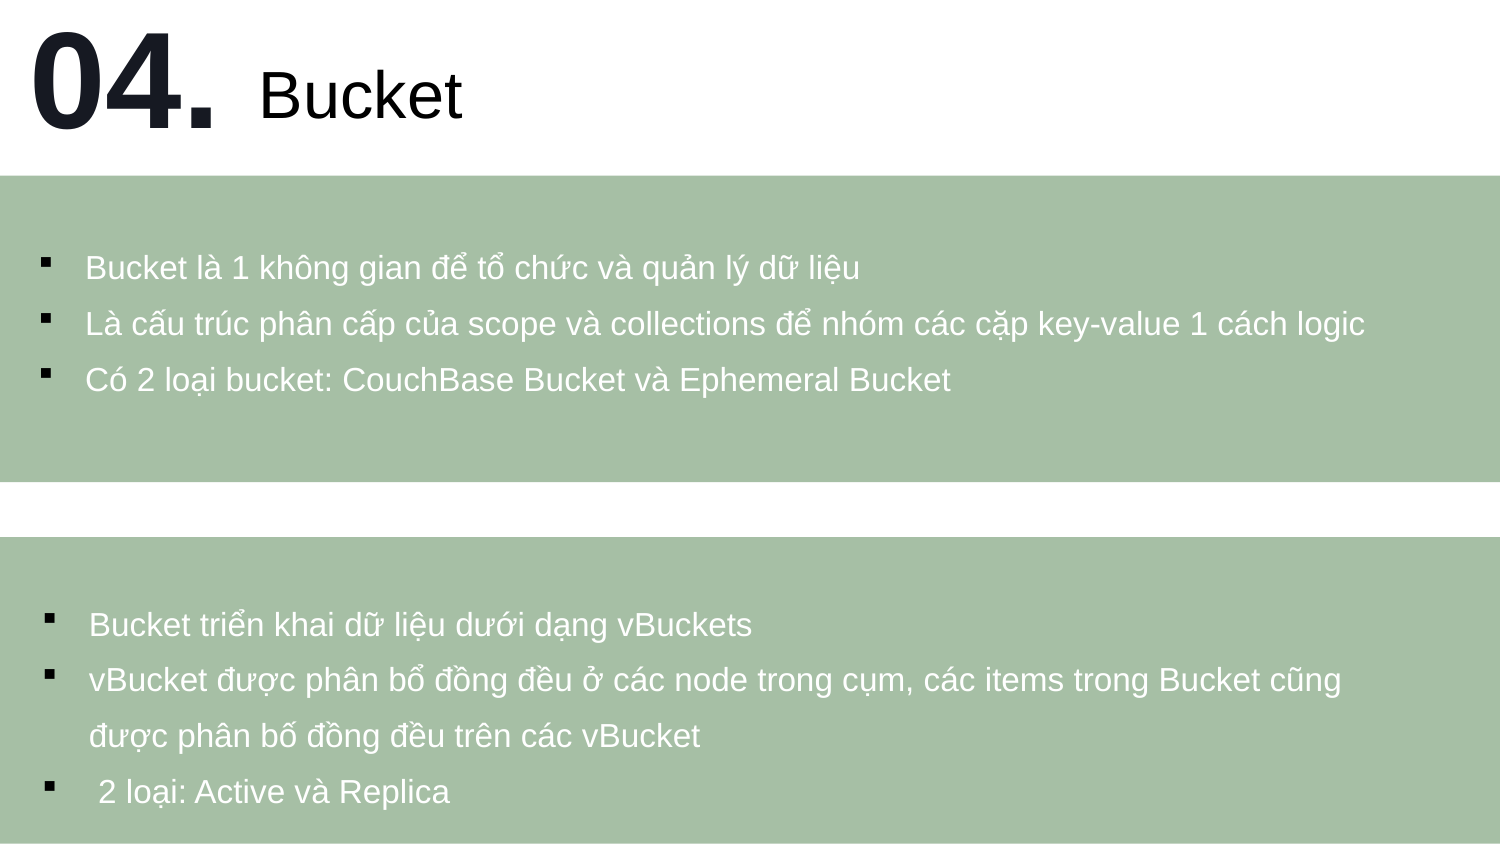

04.
Bucket

Mercury
Bucket là 1 không gian để tổ chức và quản lý dữ liệu
Là cấu trúc phân cấp của scope và collections để nhóm các cặp key-value 1 cách logic
Có 2 loại bucket: CouchBase Bucket và Ephemeral Bucket

Bucket triển khai dữ liệu dưới dạng vBuckets
vBucket được phân bổ đồng đều ở các node trong cụm, các items trong Bucket cũng
được phân bố đồng đều trên các vBucket
 2 loại: Active và Replica